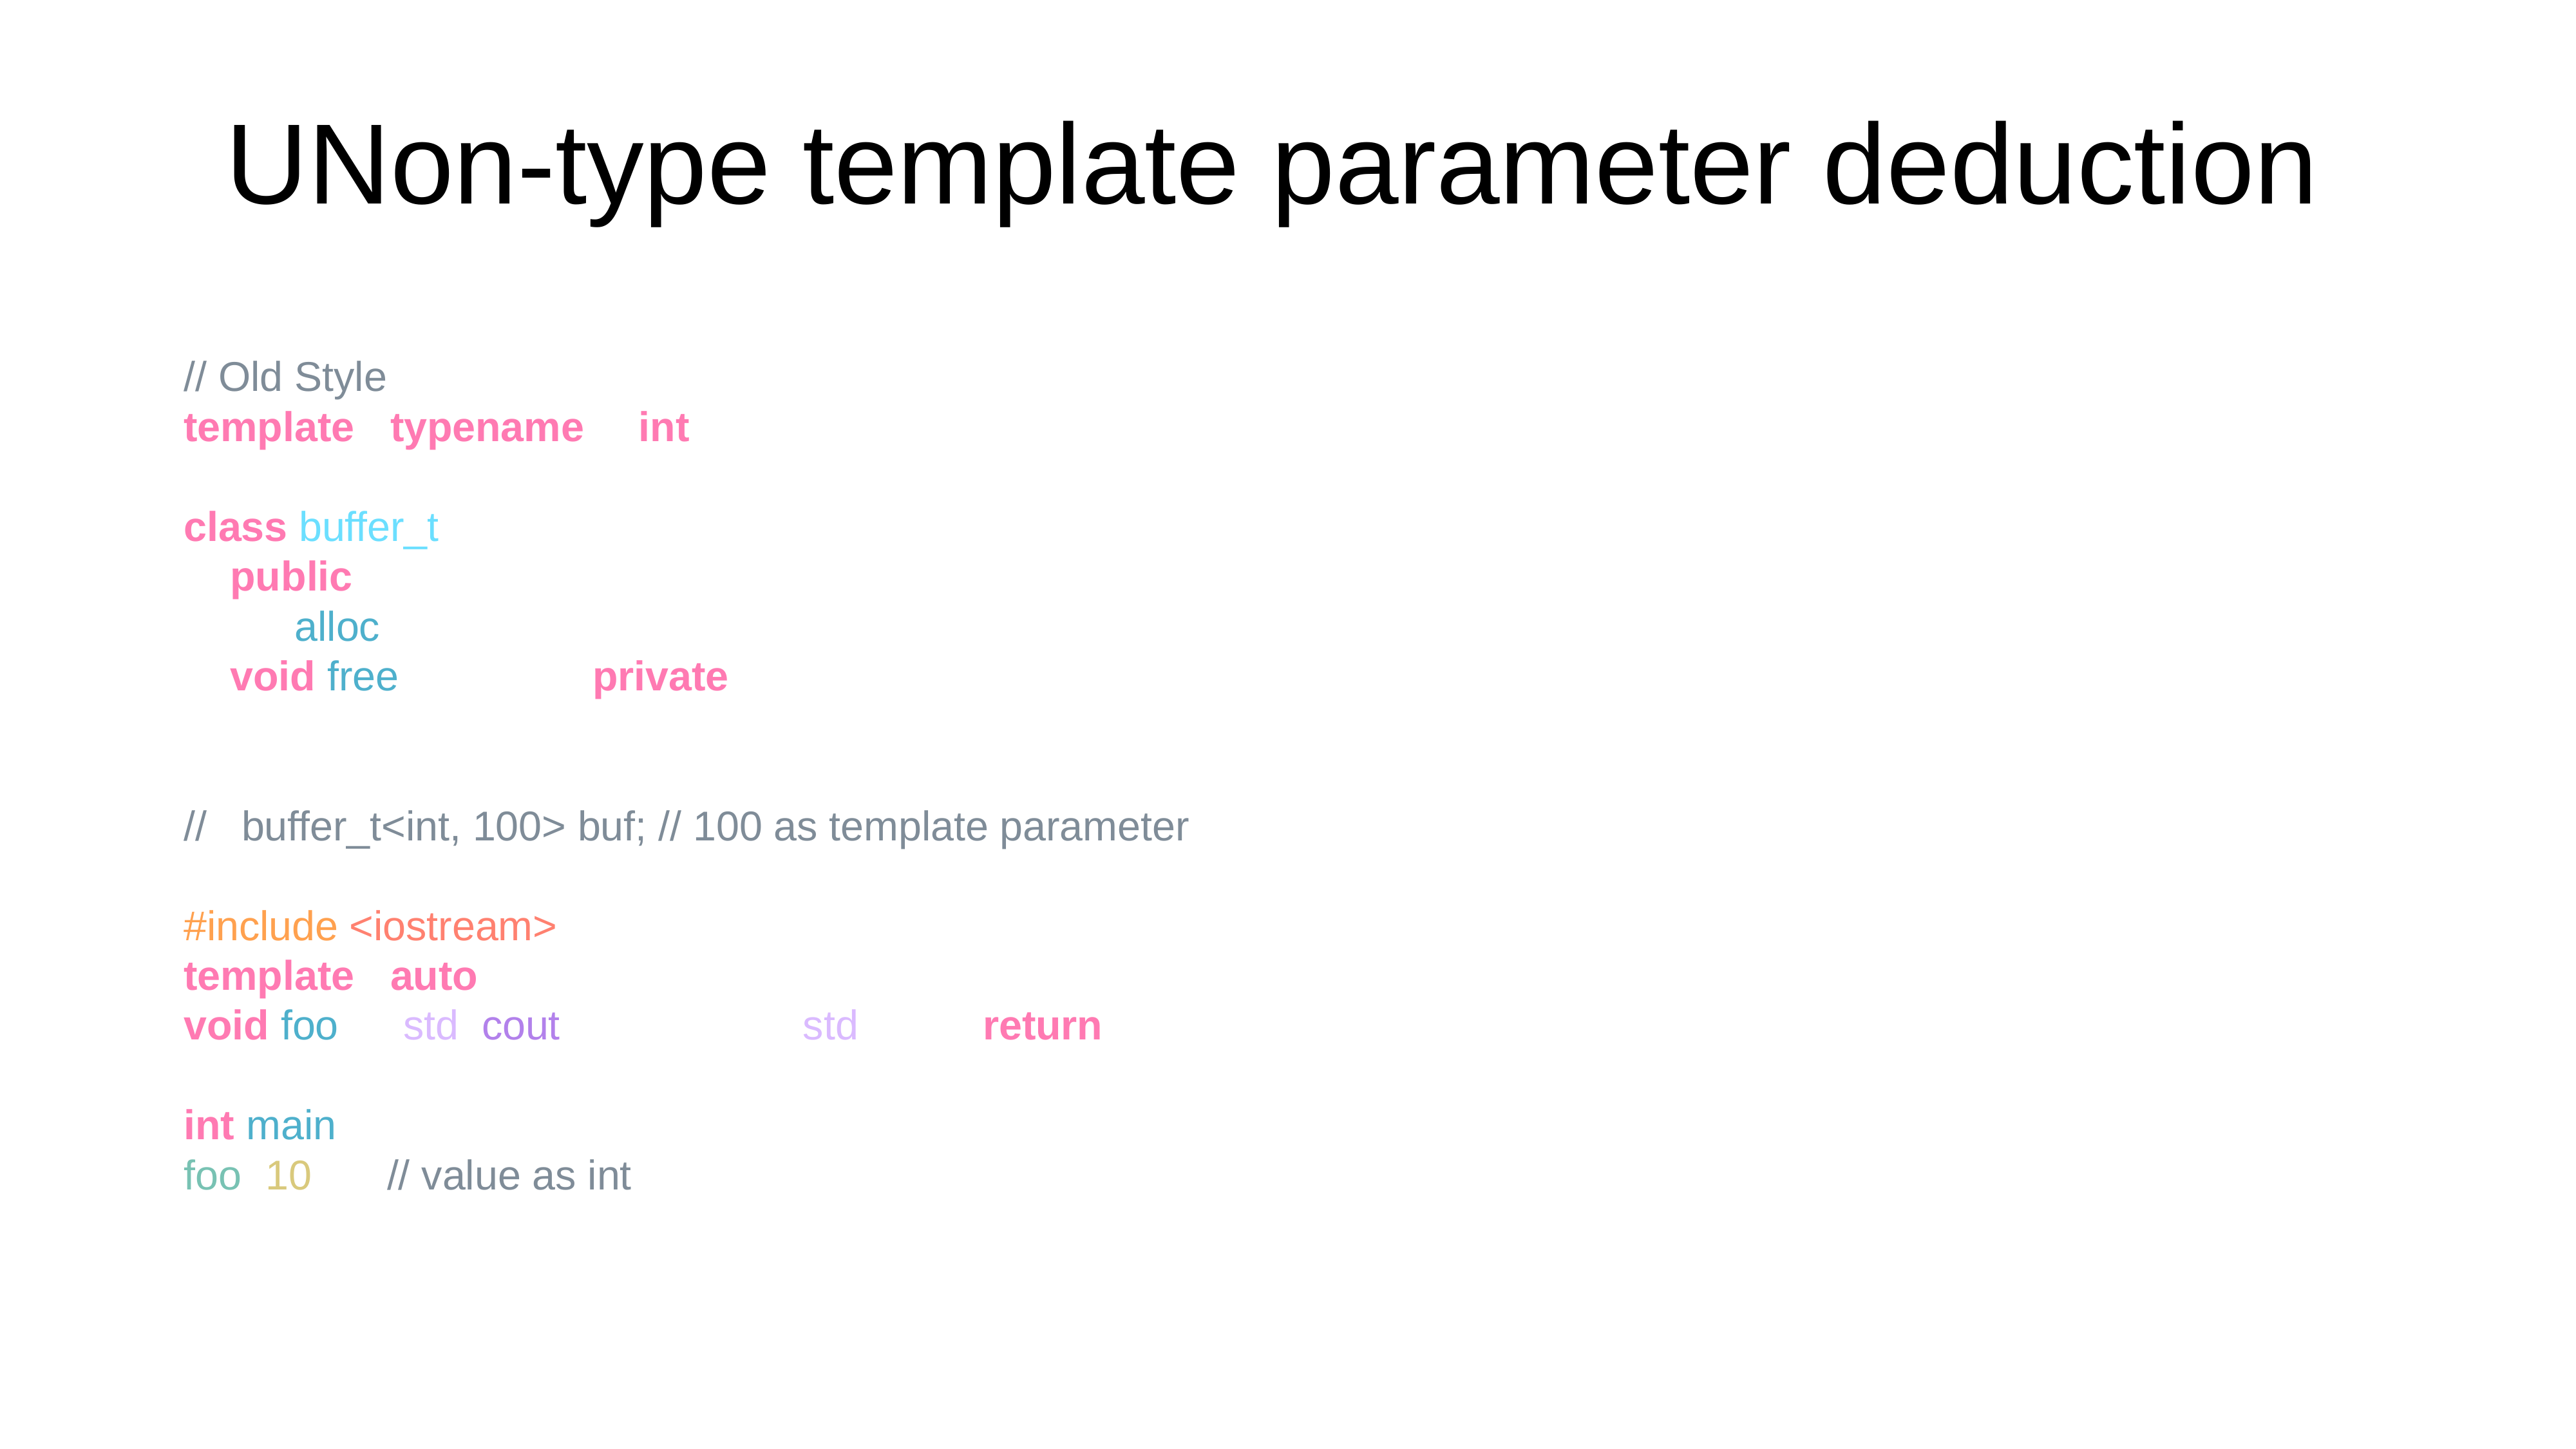

# UNon-type template parameter deduction
// Old Style
template <typename T, int BufSize>

class buffer_t {
    public:
    T& alloc();
    void free(T& item); private:
        T data[BufSize];
};
//   buffer_t<int, 100> buf; // 100 as template parameter

#include <iostream>
template <auto value>
void foo() { std::cout << value << std::endl; return; }

int main() {
foo<10>(); // value as int

}